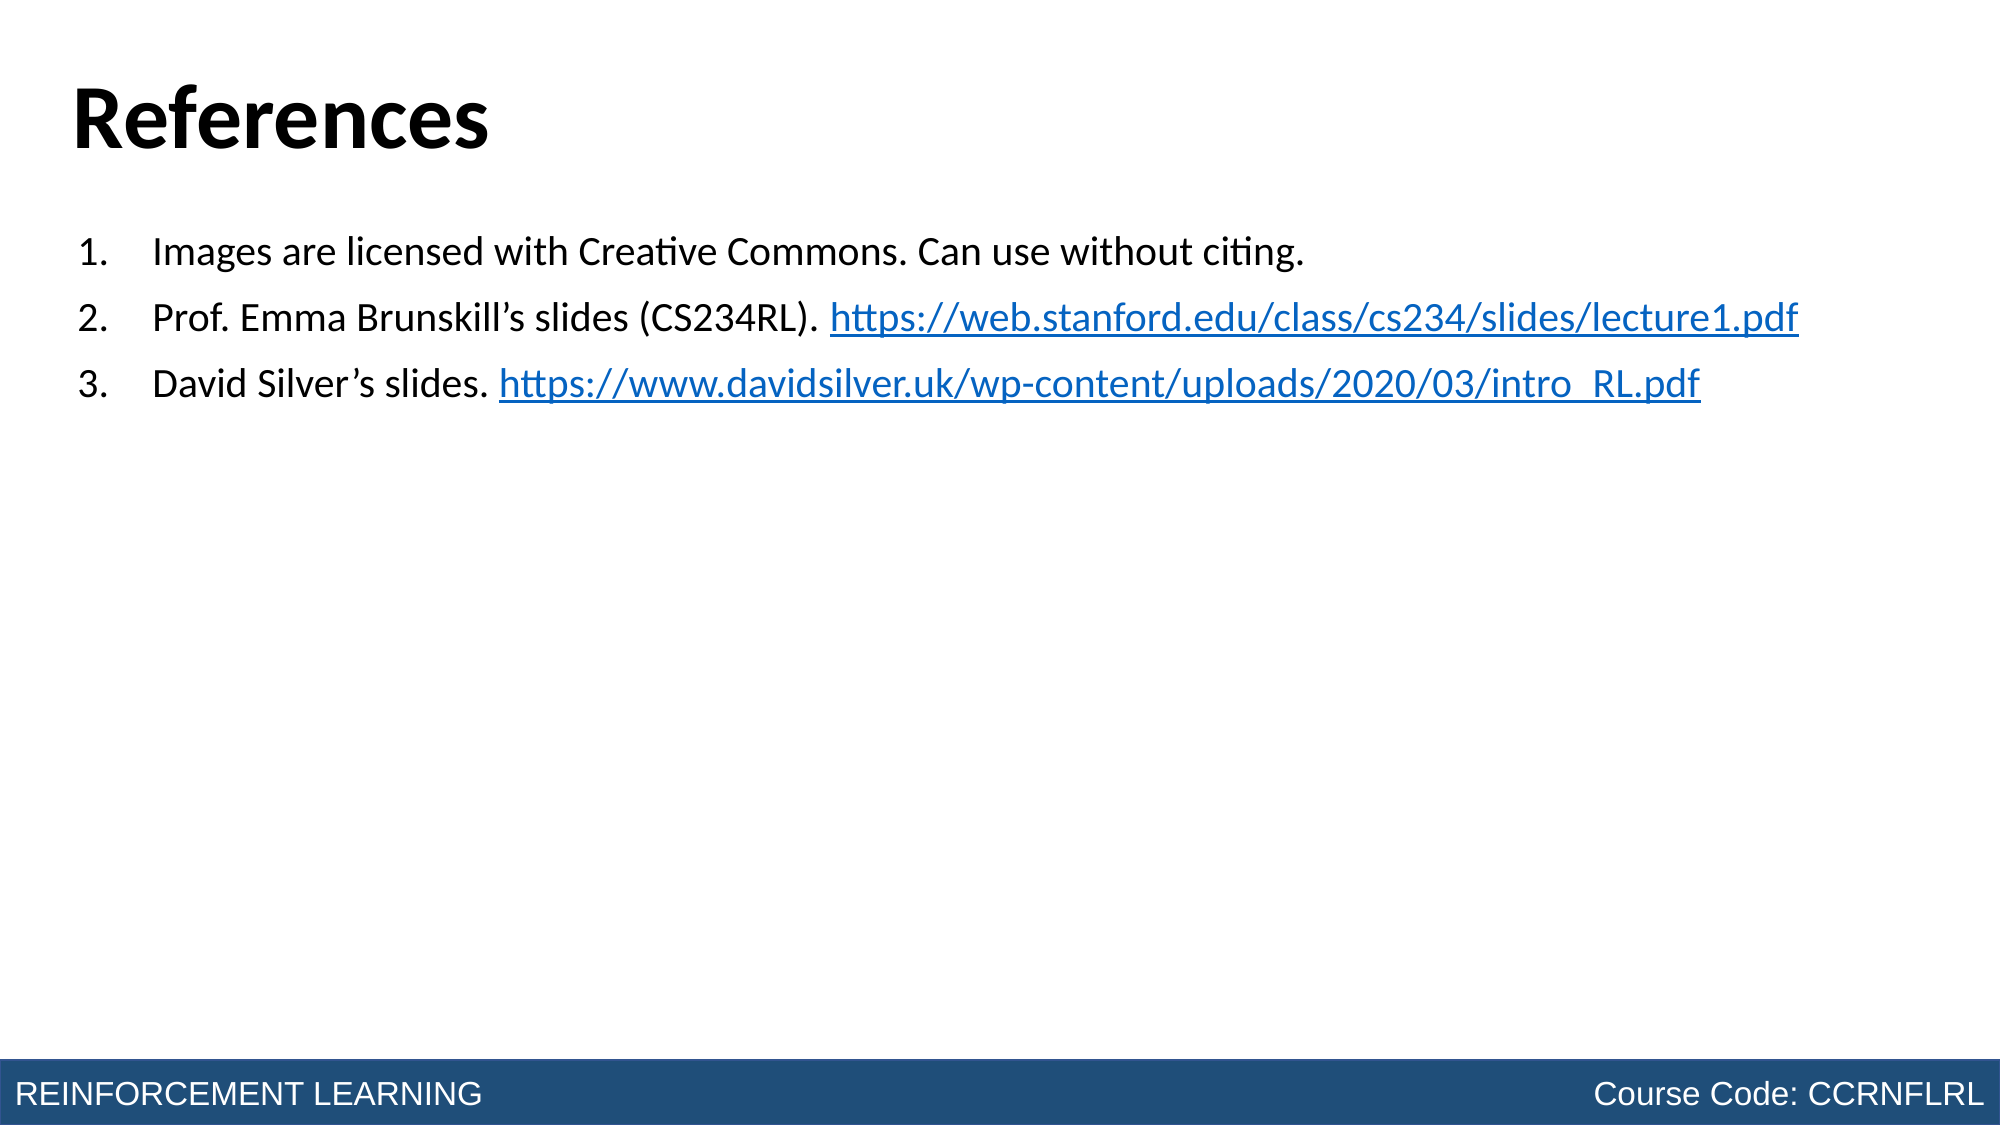

Course Code: CCINCOM/L
INTRODUCTION TO COMPUTING
# References
Images are licensed with Creative Commons. Can use without citing.
Prof. Emma Brunskill’s slides (CS234RL). https://web.stanford.edu/class/cs234/slides/lecture1.pdf
David Silver’s slides. https://www.davidsilver.uk/wp-content/uploads/2020/03/intro_RL.pdf

Review in Probability, Intro to RL Concepts

Joseph Marvin R. Imperial
REINFORCEMENT LEARNING
NU College of Computing and Information Technologies
Course Code: CCRNFLRL